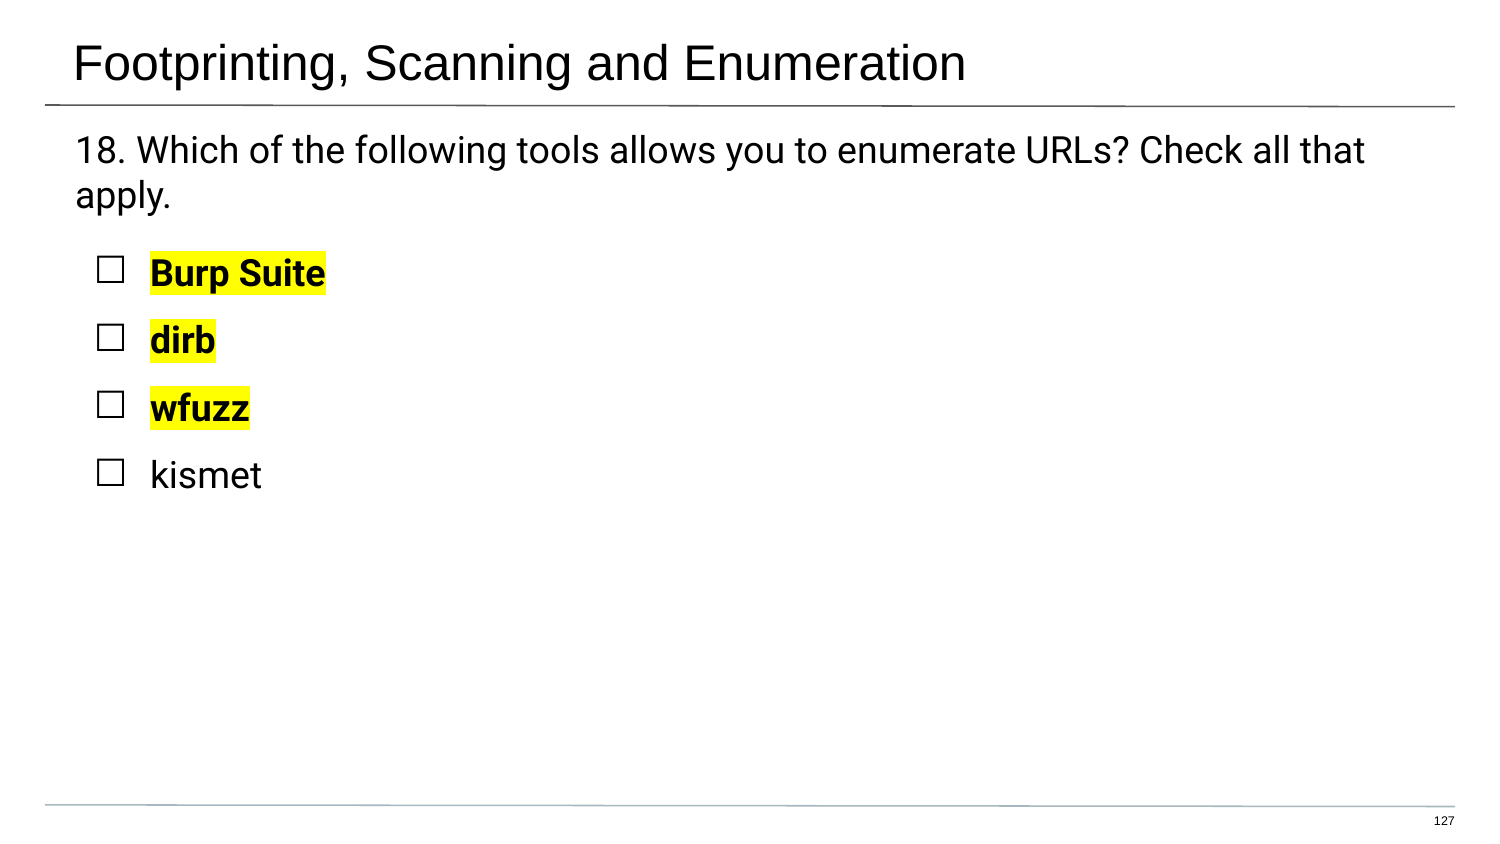

# Footprinting, Scanning and Enumeration
18. Which of the following tools allows you to enumerate URLs? Check all that apply.
Burp Suite
dirb
wfuzz
kismet

127